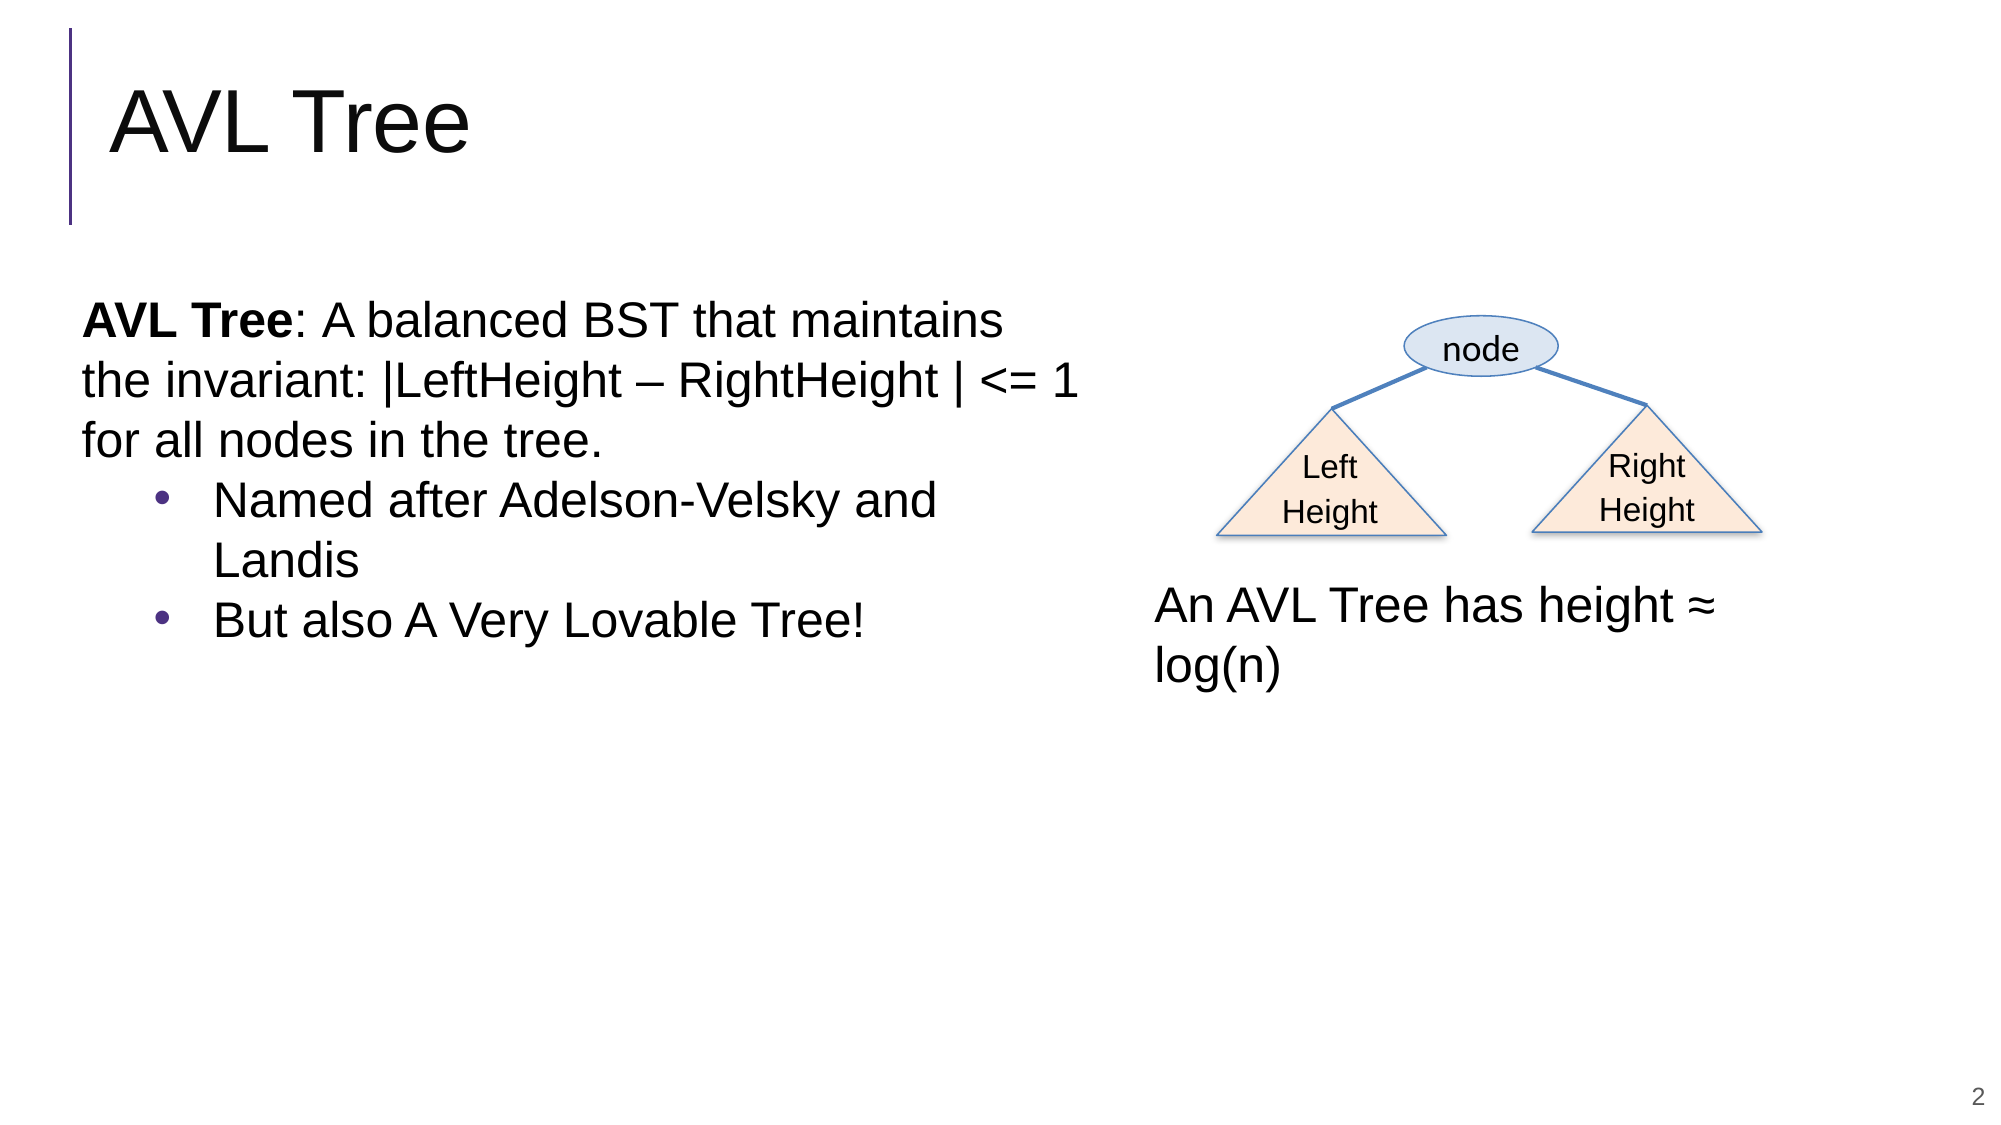

# AVL Tree
AVL Tree: A balanced BST that maintains the invariant: |LeftHeight – RightHeight | <= 1 for all nodes in the tree.
Named after Adelson-Velsky and Landis
But also A Very Lovable Tree!
node

Right
Height
Left
Height
An AVL Tree has height ≈ log(n)